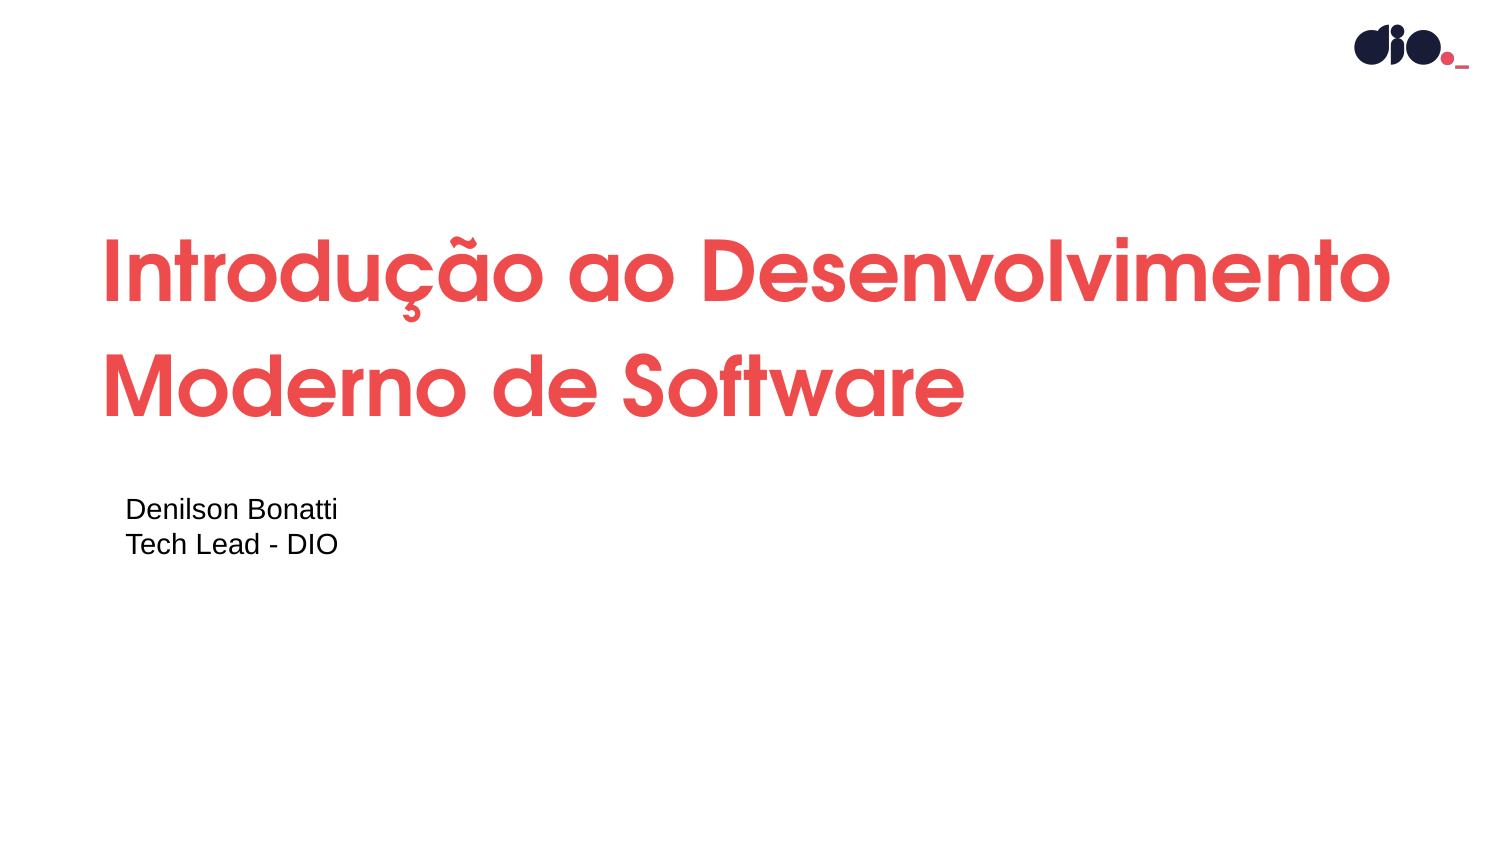

Introdução ao Desenvolvimento Moderno de Software
Denilson Bonatti
Tech Lead - DIO